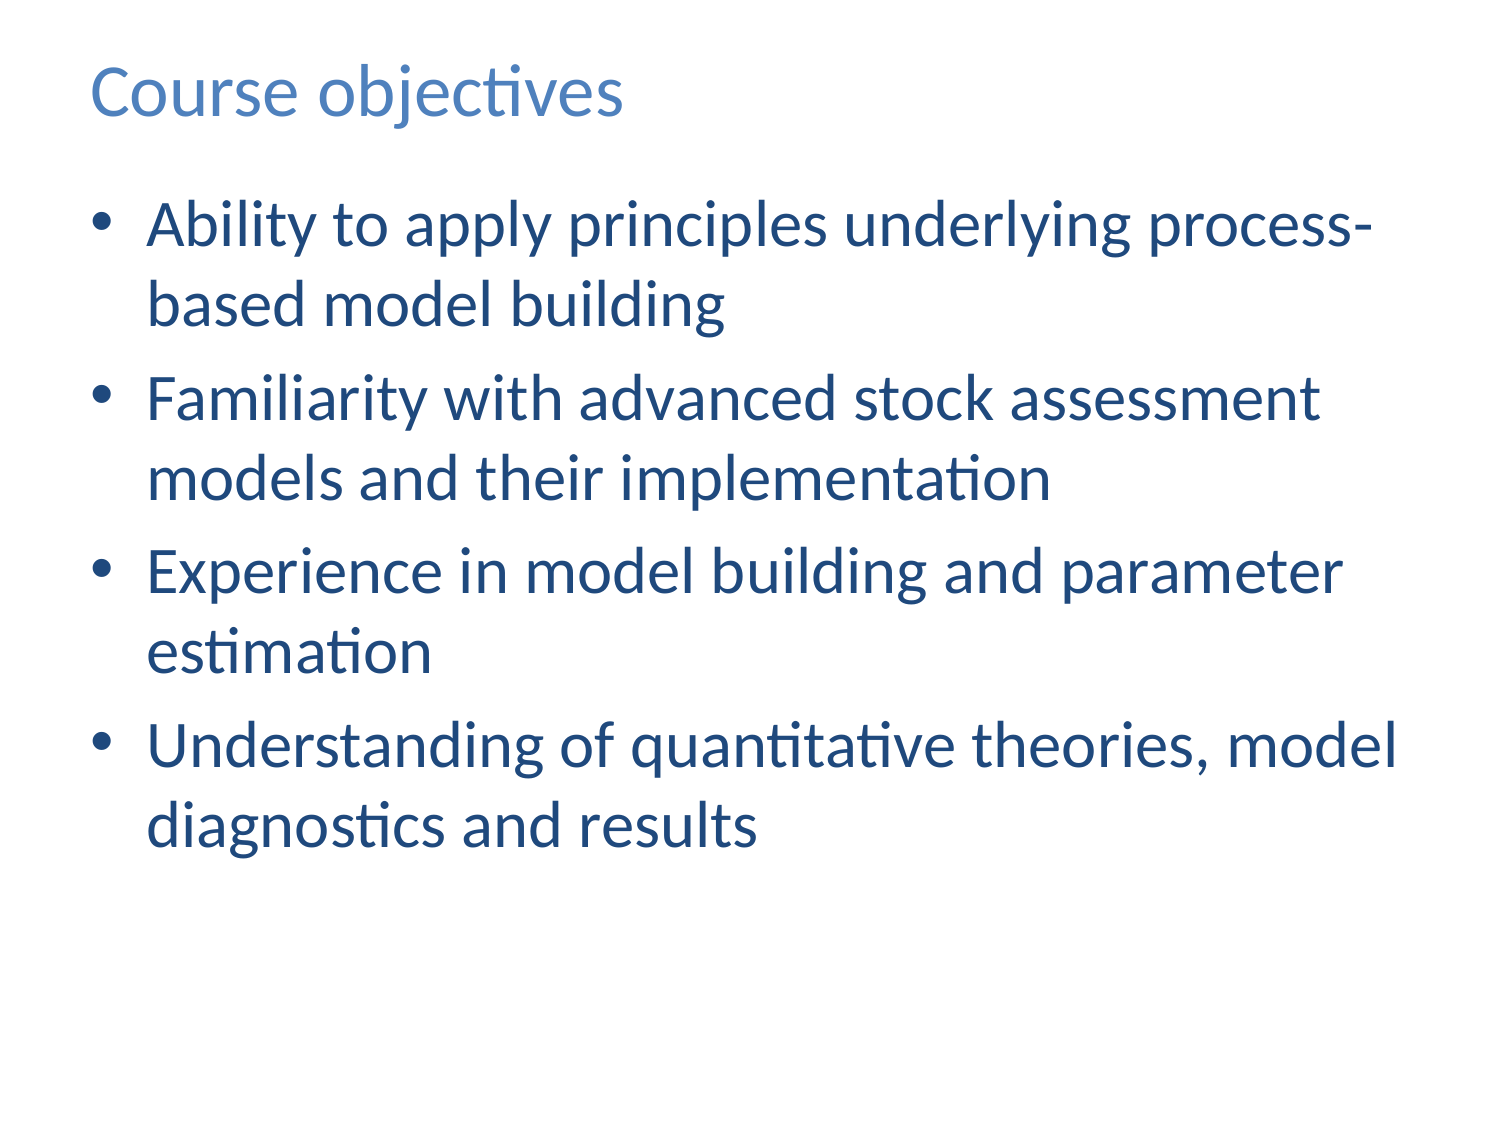

# Course objectives
Ability to apply principles underlying process- based model building
Familiarity with advanced stock assessment models and their implementation
Experience in model building and parameter estimation
Understanding of quantitative theories, model diagnostics and results